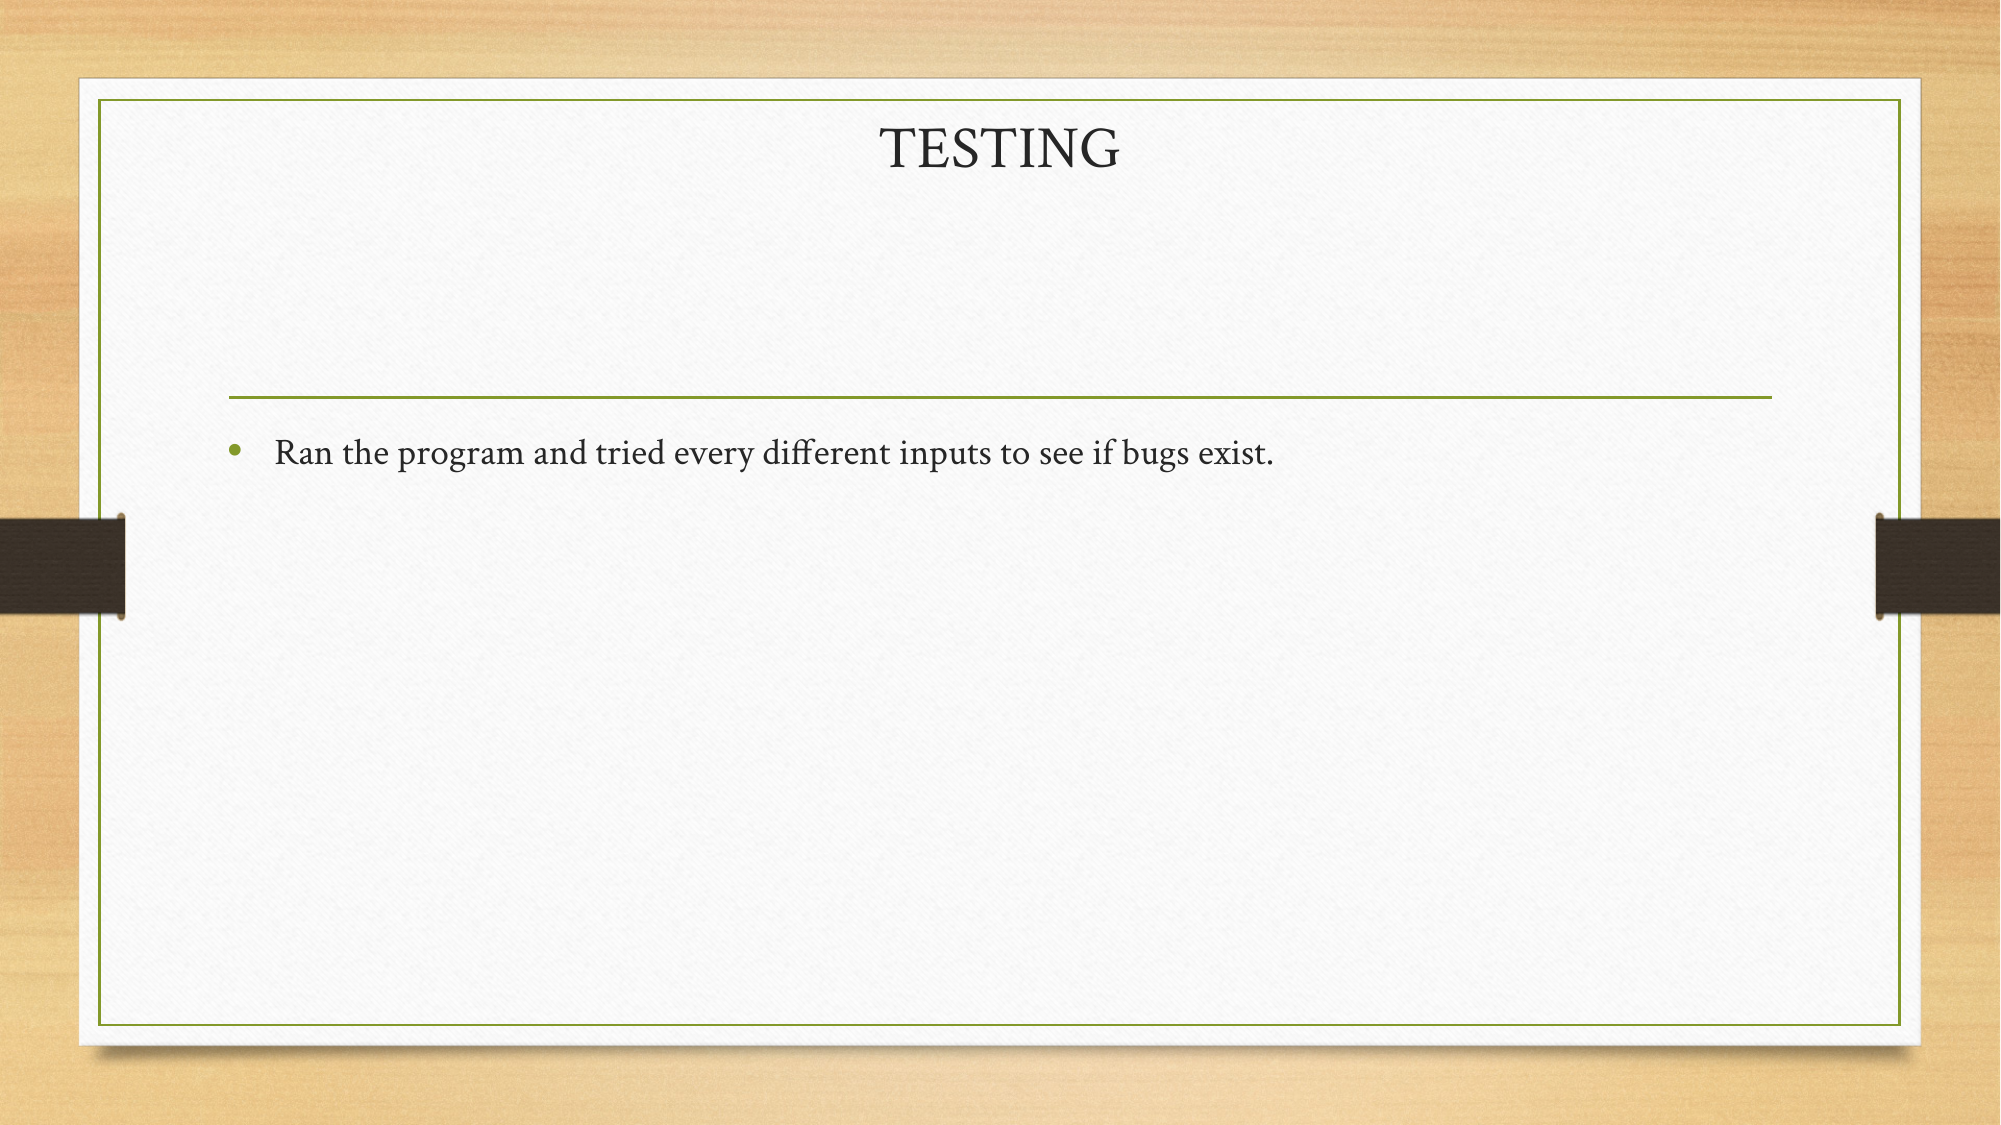

# TESTING
Ran the program and tried every different inputs to see if bugs exist.